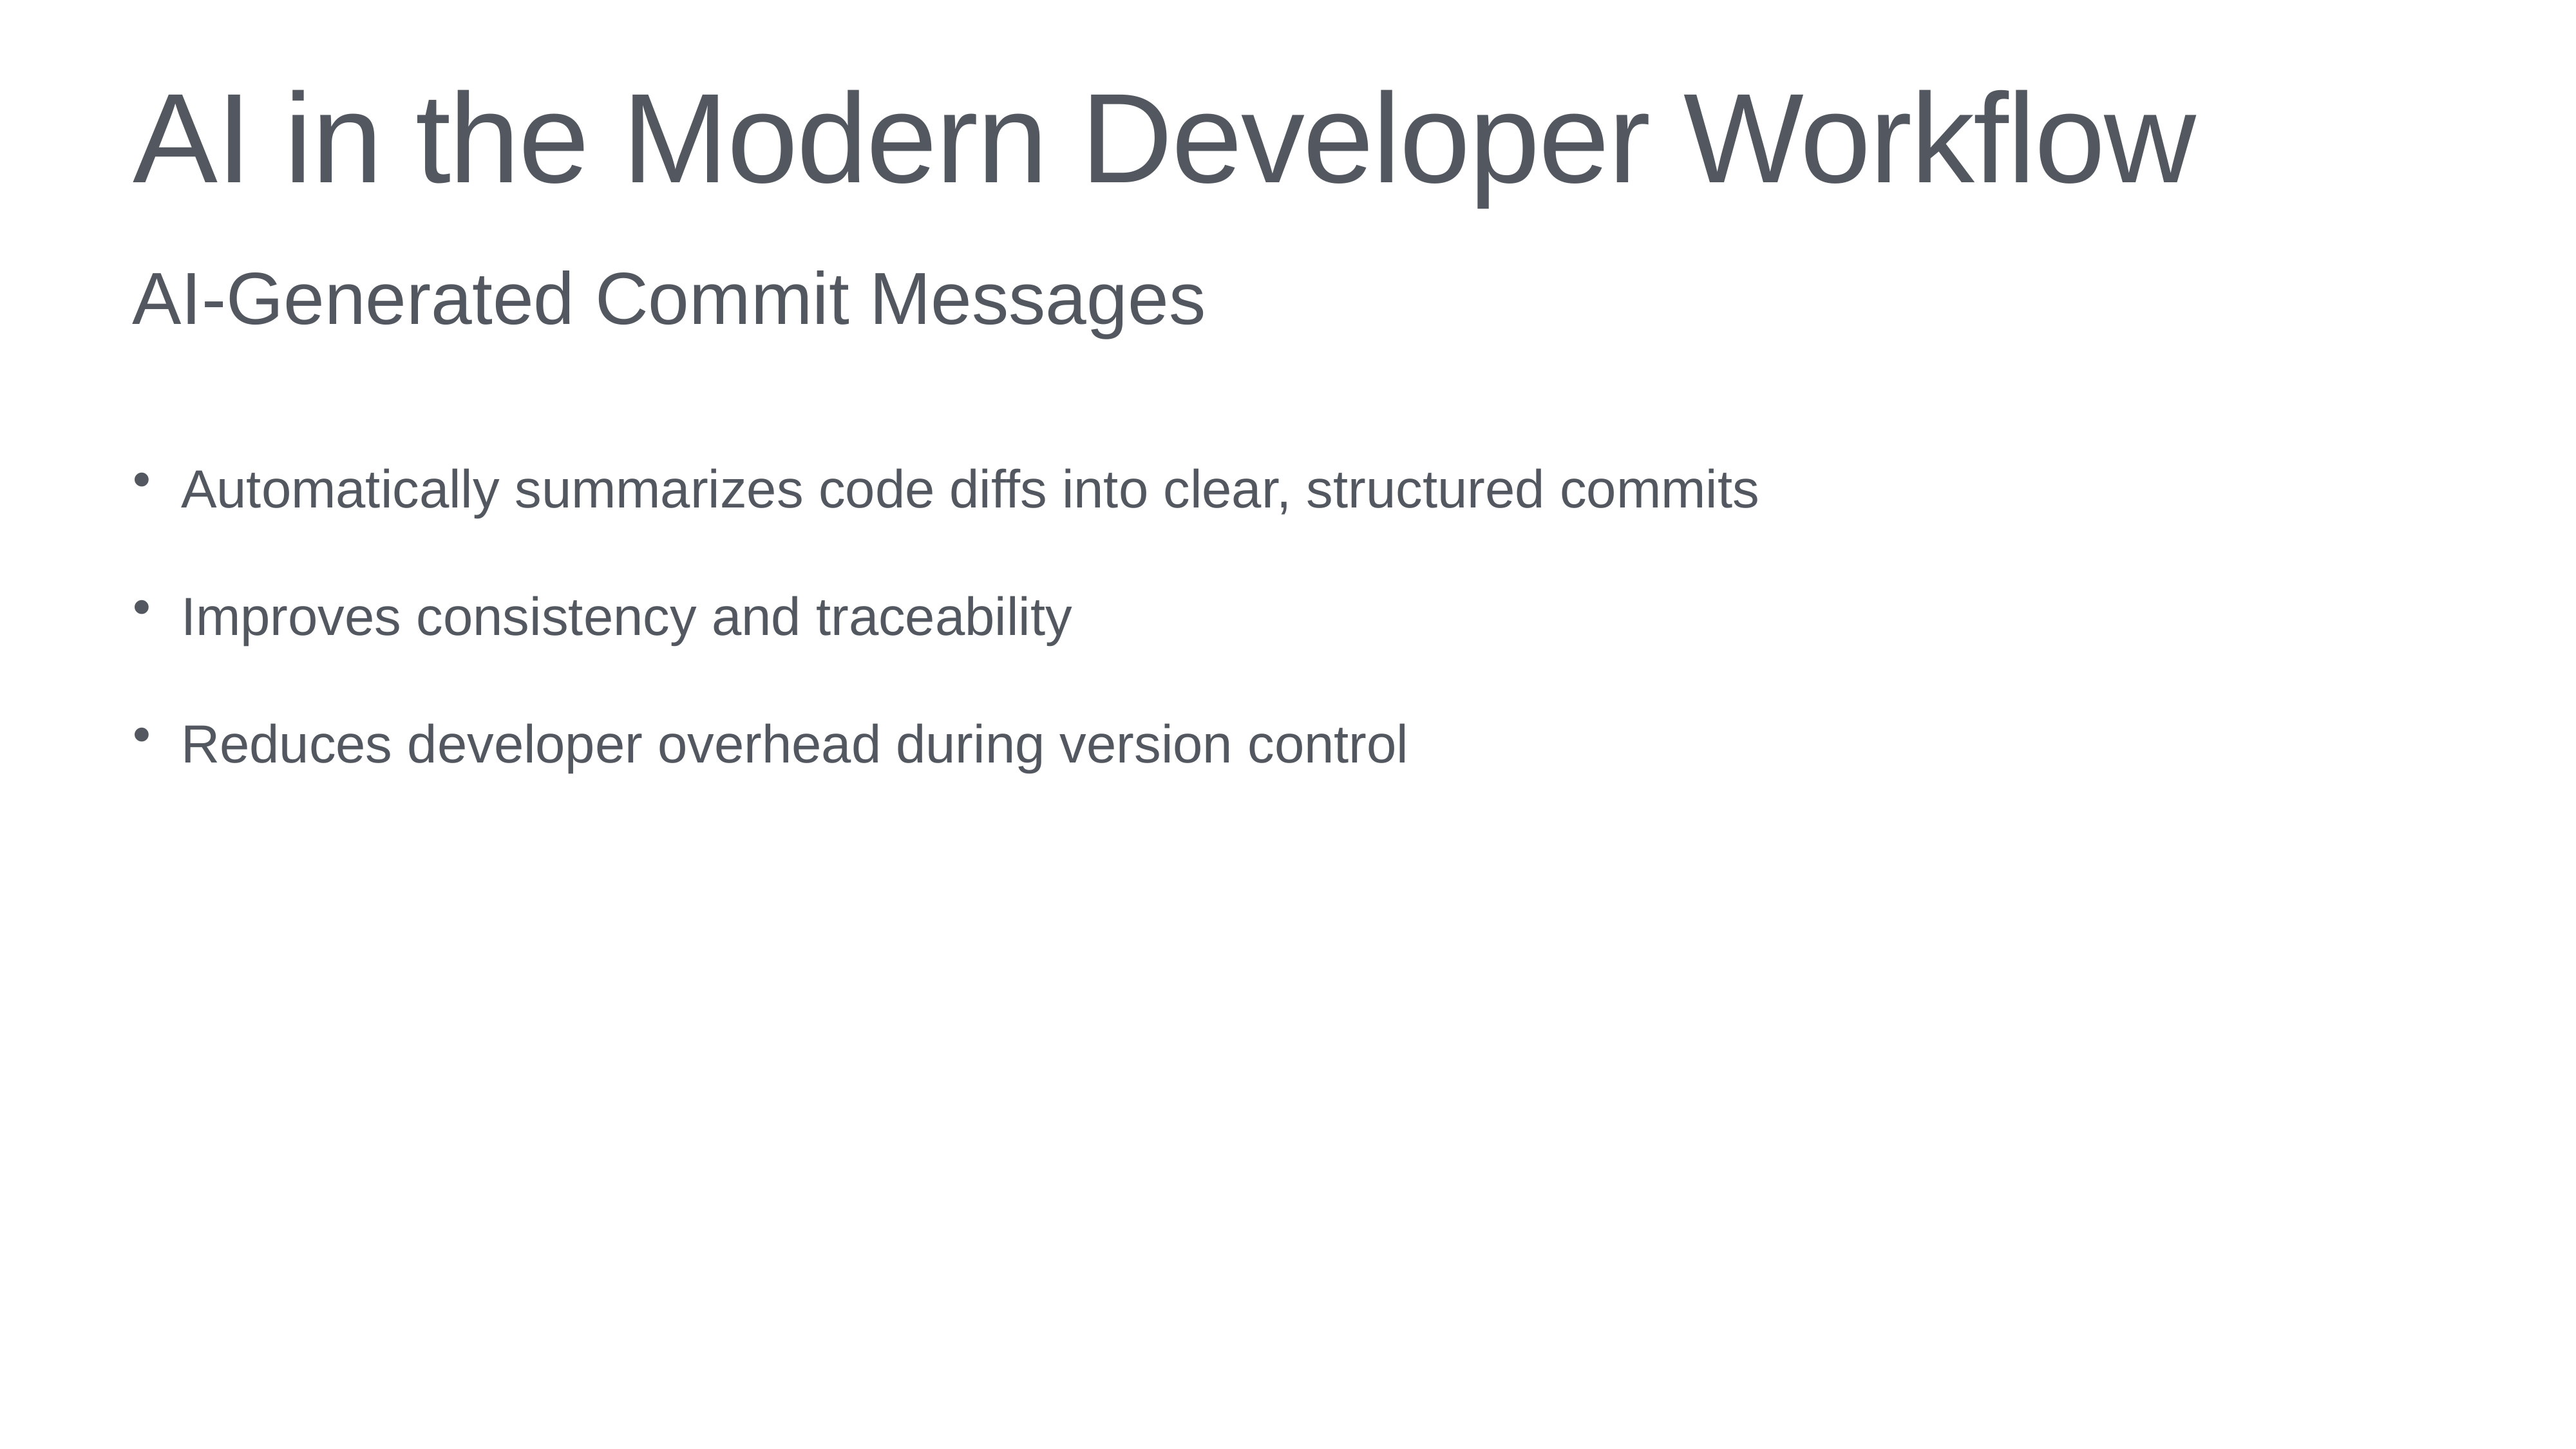

# AI in the Modern Developer Workflow
AI-Generated Commit Messages
Automatically summarizes code diffs into clear, structured commits
Improves consistency and traceability
Reduces developer overhead during version control